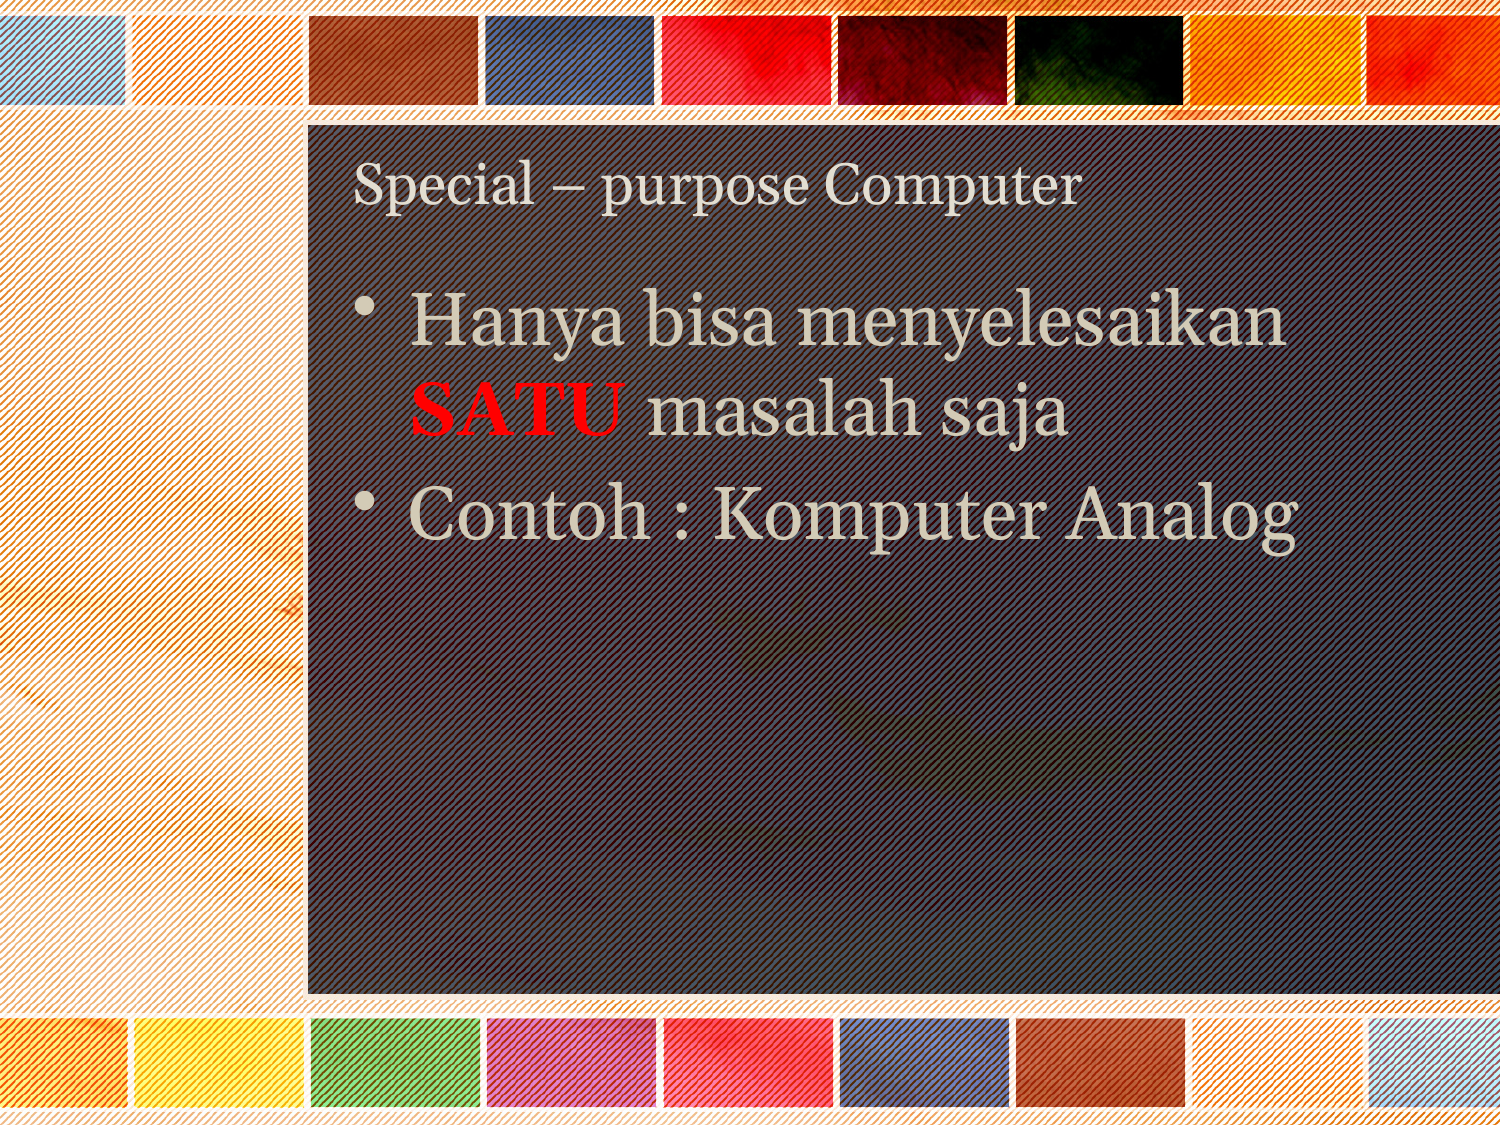

# Special – purpose Computer
Hanya bisa menyelesaikan SATU masalah saja
Contoh : Komputer Analog